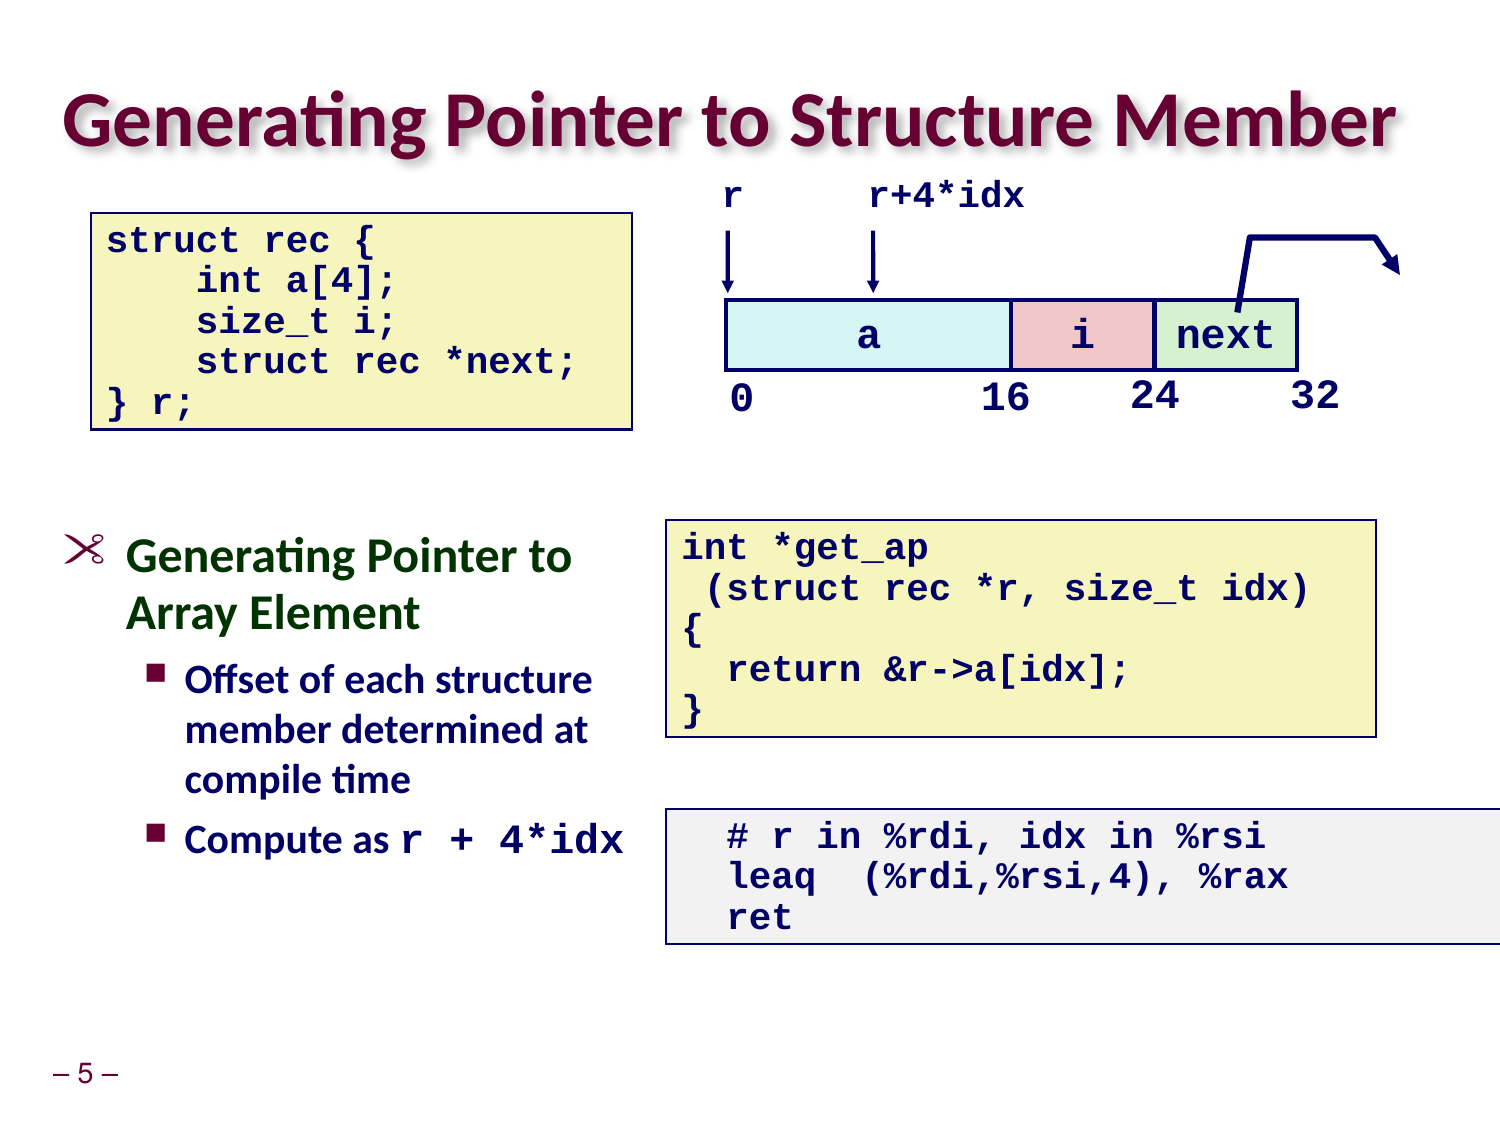

# Generating Pointer to Structure Member
r

i
next
24
32
16
0
r+4*idx
struct rec {
    int a[4];
    size_t i;
    struct rec *next;
} r;

a
Generating Pointer to Array Element
Offset of each structure member determined at compile time
Compute as r + 4*idx
int *get_ap
 (struct rec *r, size_t idx)
{
  return &r->a[idx];
}
  # r in %rdi, idx in %rsi
  leaq  (%rdi,%rsi,4), %rax
  ret